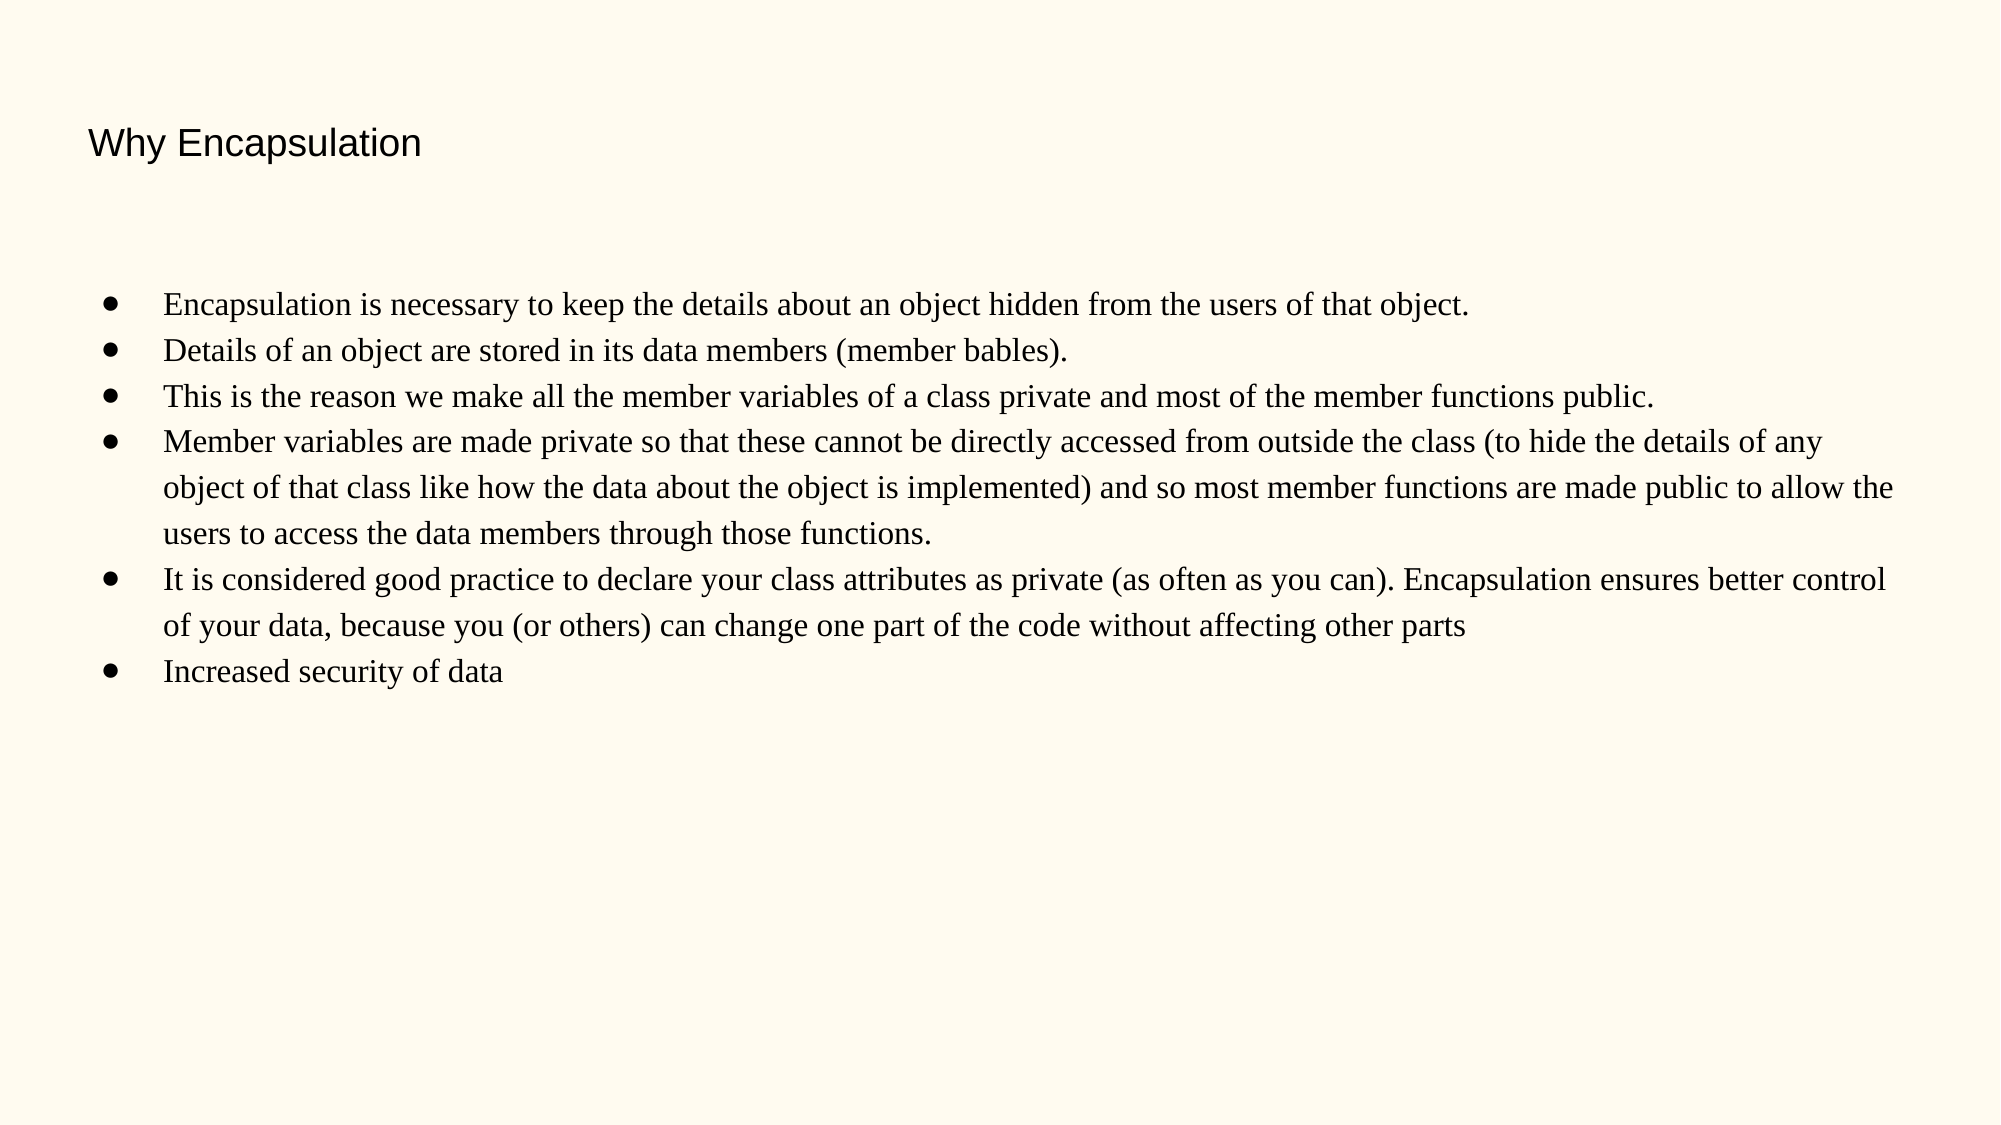

# Why Encapsulation
Encapsulation is necessary to keep the details about an object hidden from the users of that object.
Details of an object are stored in its data members (member bables).
This is the reason we make all the member variables of a class private and most of the member functions public.
Member variables are made private so that these cannot be directly accessed from outside the class (to hide the details of any object of that class like how the data about the object is implemented) and so most member functions are made public to allow the users to access the data members through those functions.
It is considered good practice to declare your class attributes as private (as often as you can). Encapsulation ensures better control of your data, because you (or others) can change one part of the code without affecting other parts
Increased security of data